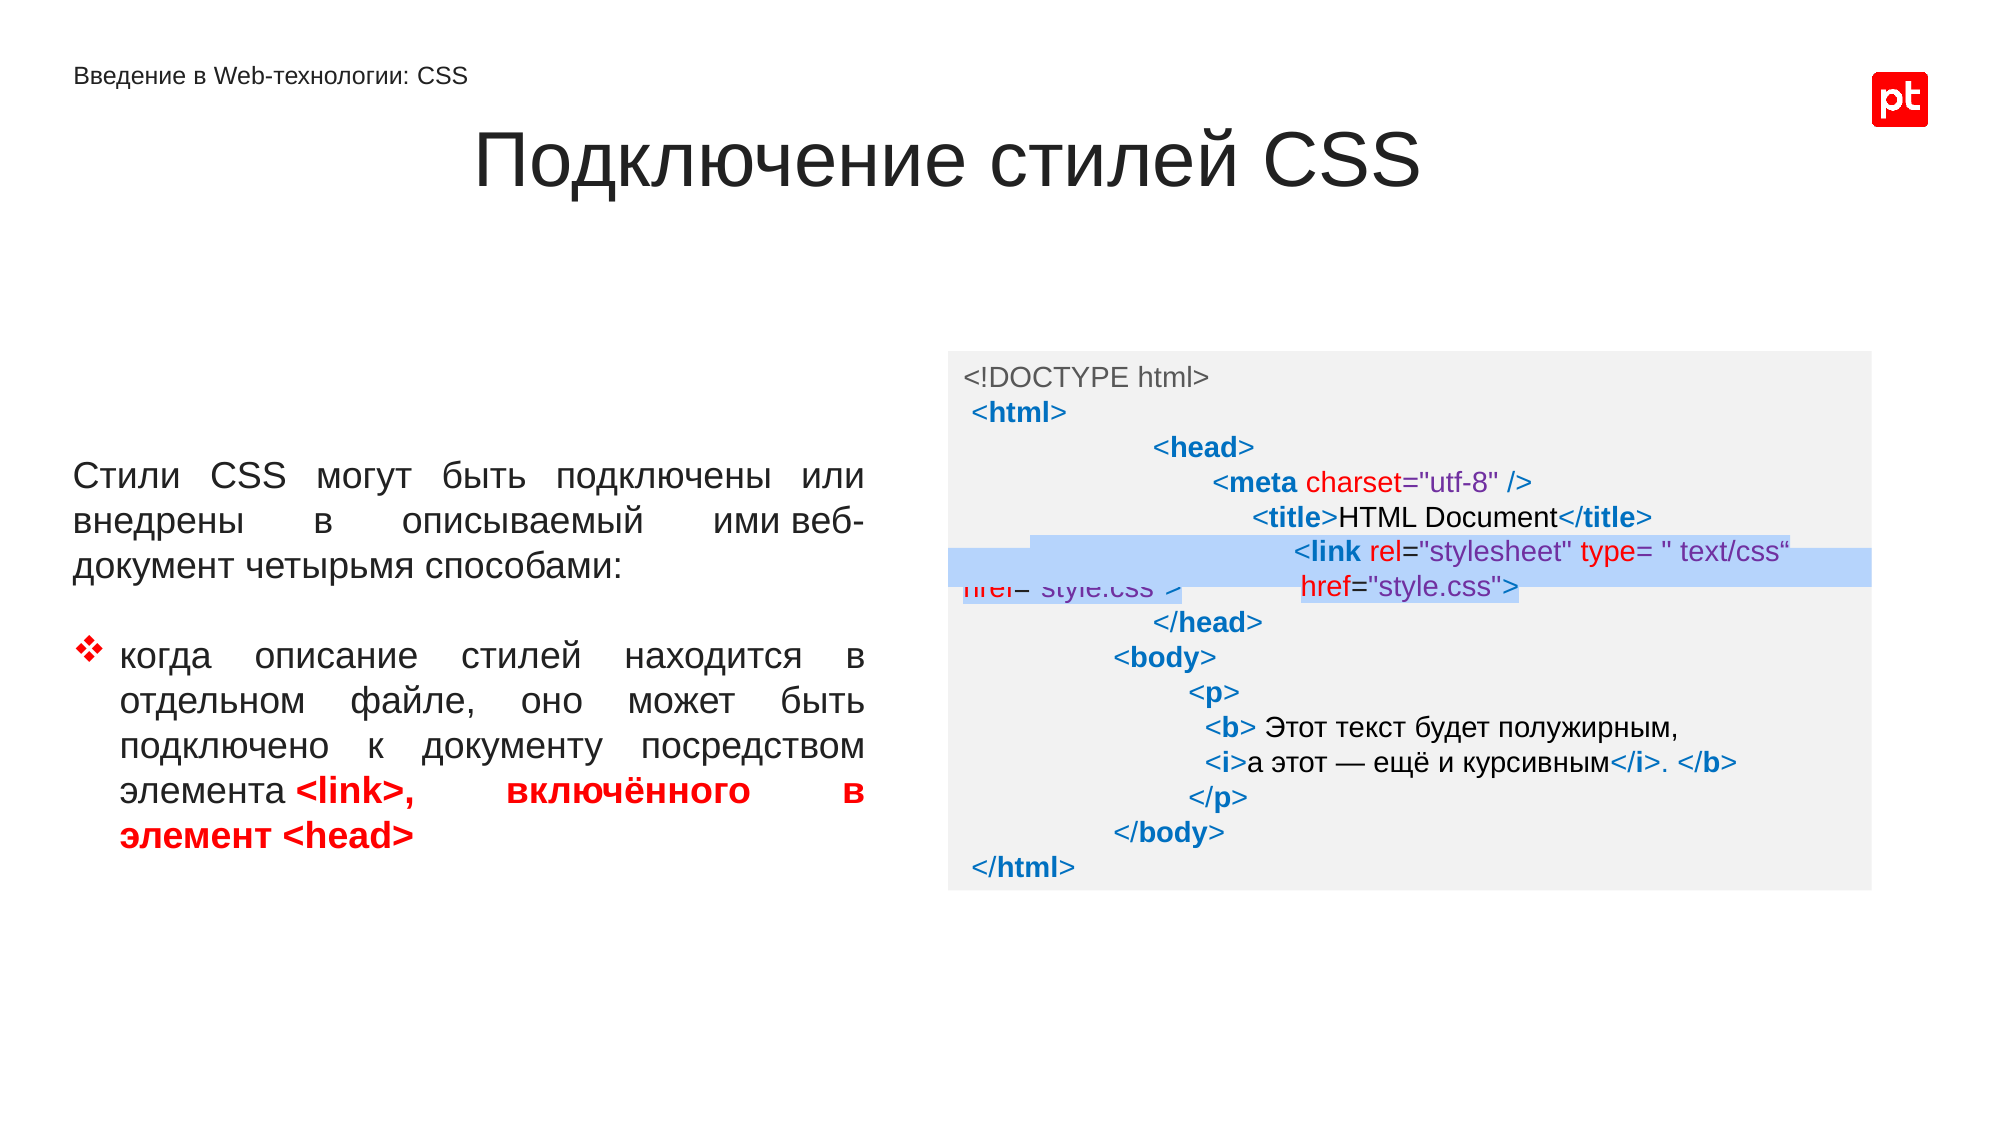

Введение в Web-технологии: CSS
Подключение стилей CSS
<!DOCTYPE html>
 <html>
                       <head>
 	            <meta charset="utf-8" />
                                   <title>HTML Document</title>
                                   <link rel="stylesheet" type= " text/css“ href="style.css">
                       </head>
	<body>
<p>
  <b> Этот текст будет полужирным,
  <i>а этот — ещё и курсивным</i>. </b>
</p>
	</body>
 </html>
Стили CSS могут быть подключены или внедрены в описываемый ими веб-документ четырьмя способами:

когда описание стилей находится в отдельном файле, оно может быть подключено к документу посредством элемента <link>, включённого в элемент <head>
                                <link rel="stylesheet" type= " text/css“ href="style.css">